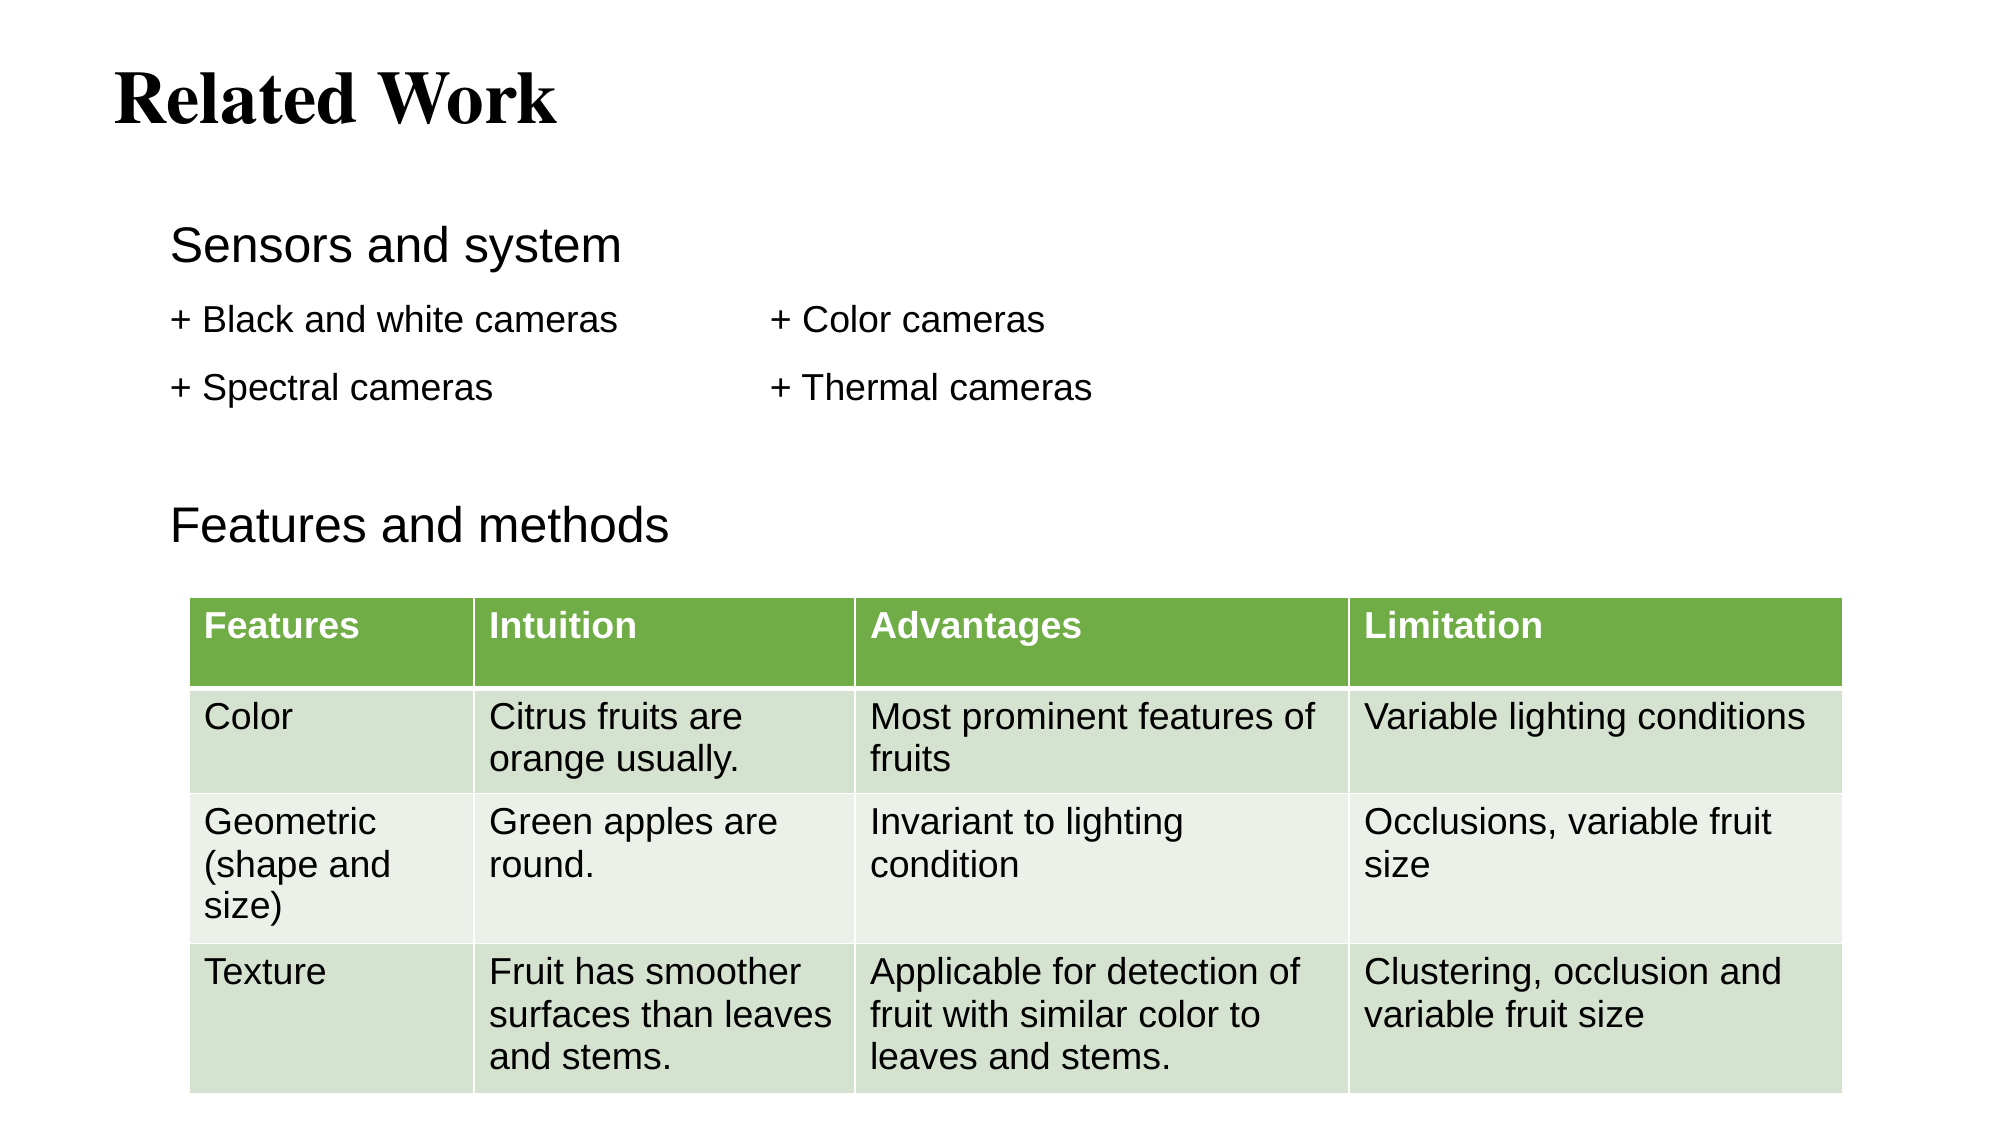

Related Work
Sensors and system
+ Black and white cameras		+ Color cameras
+ Spectral cameras		+ Thermal cameras
Features and methods
| Features | Intuition | Advantages | Limitation |
| --- | --- | --- | --- |
| Color | Citrus fruits are orange usually. | Most prominent features of fruits | Variable lighting conditions |
| Geometric (shape and size) | Green apples are round. | Invariant to lighting condition | Occlusions, variable fruit size |
| Texture | Fruit has smoother surfaces than leaves and stems. | Applicable for detection of fruit with similar color to leaves and stems. | Clustering, occlusion and variable fruit size |